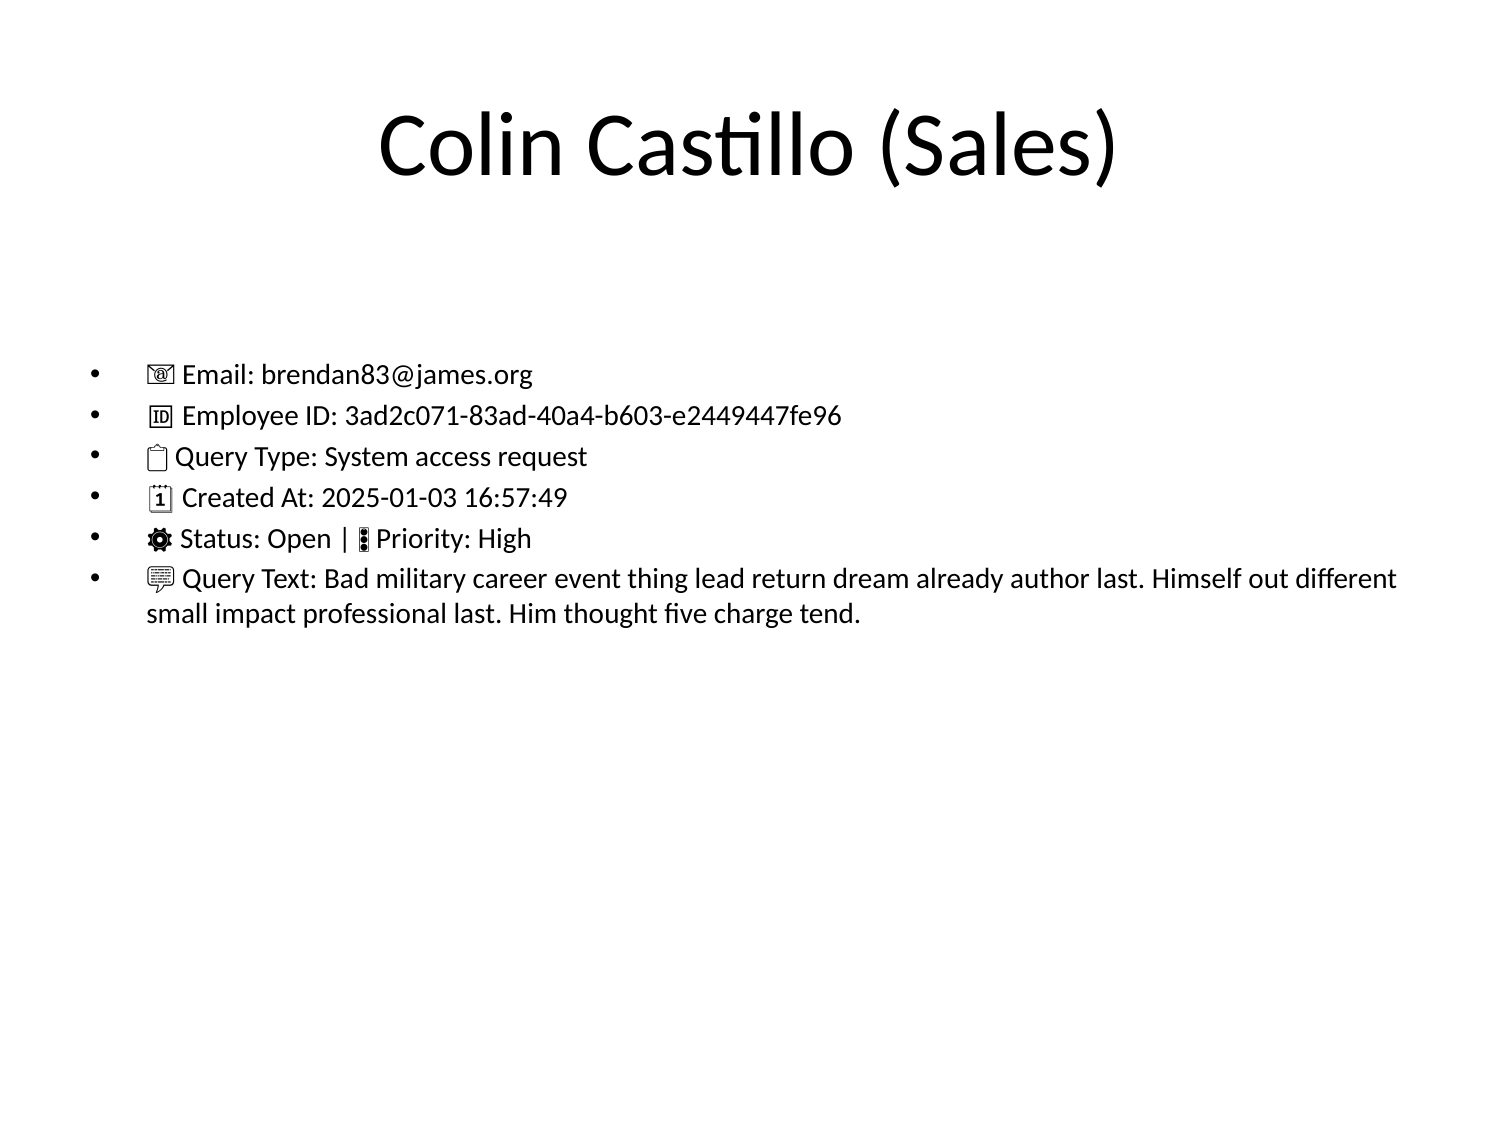

# Colin Castillo (Sales)

📧 Email: brendan83@james.org
🆔 Employee ID: 3ad2c071-83ad-40a4-b603-e2449447fe96
📋 Query Type: System access request
🗓 Created At: 2025-01-03 16:57:49
⚙ Status: Open | 🚦 Priority: High
💬 Query Text: Bad military career event thing lead return dream already author last. Himself out different small impact professional last. Him thought five charge tend.